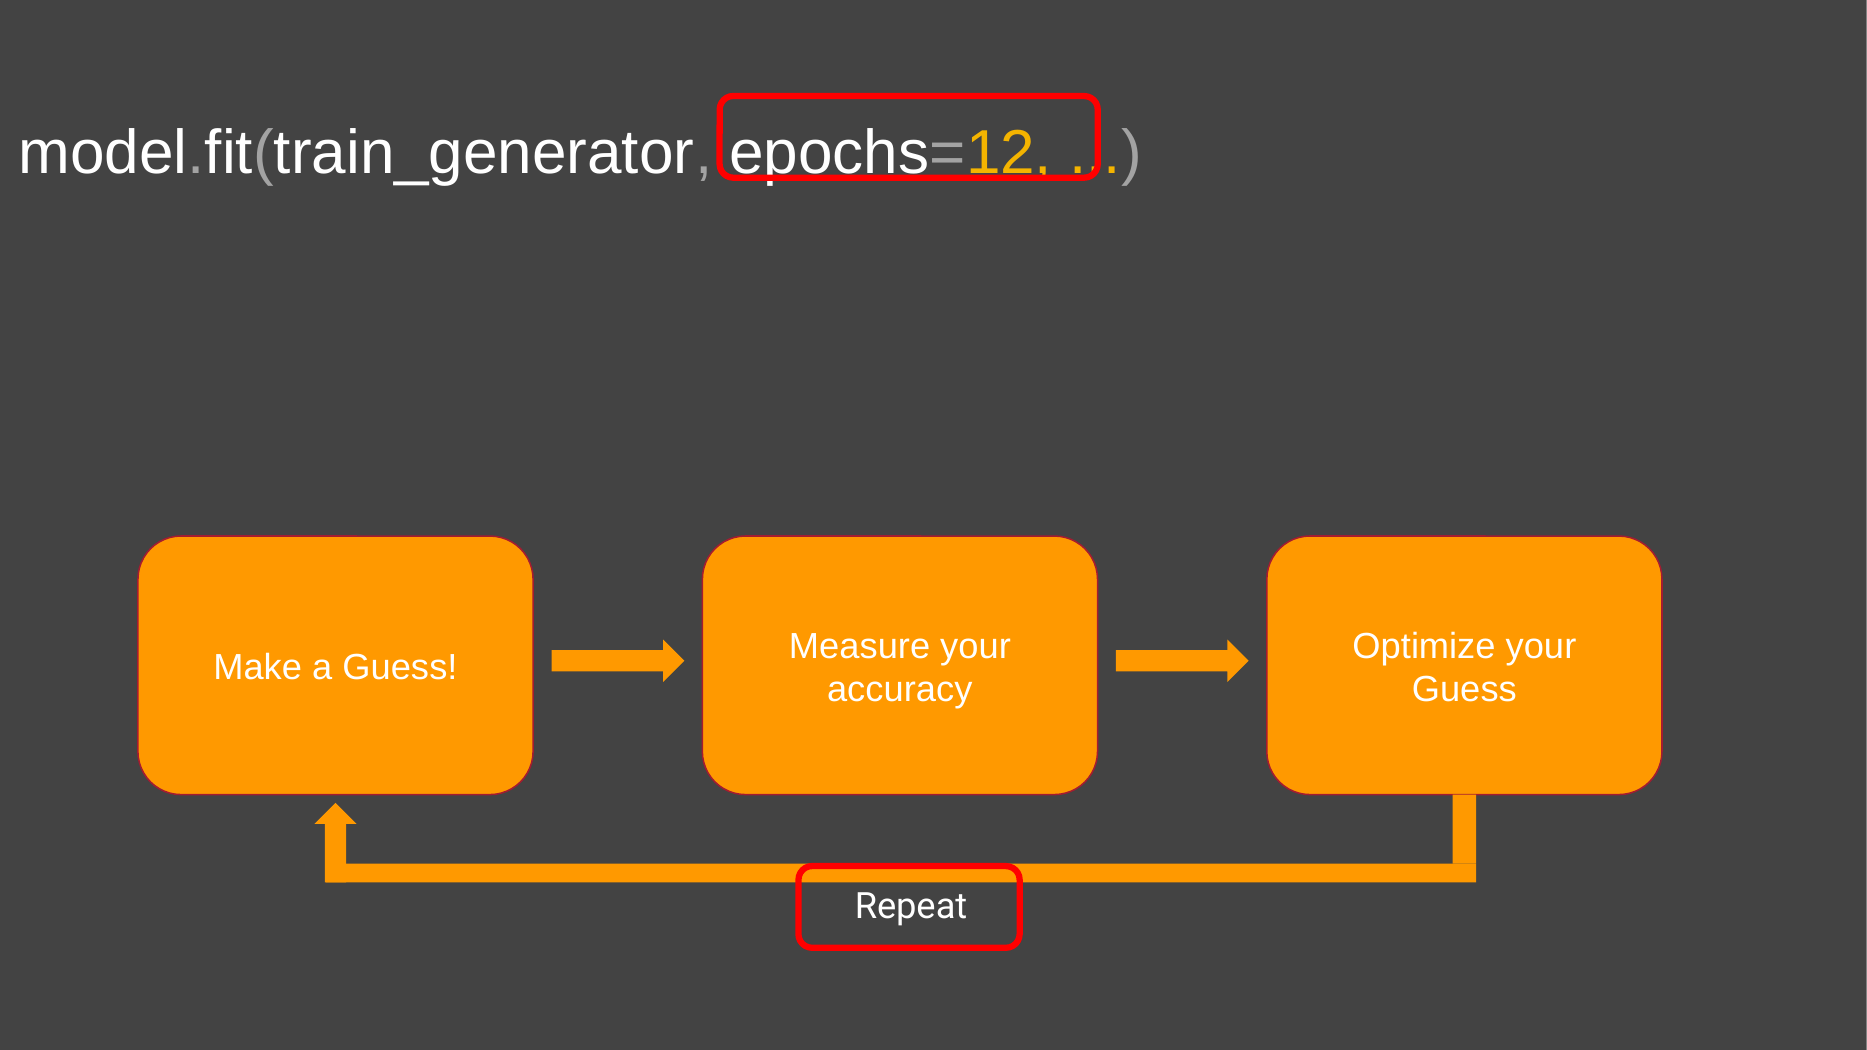

model.fit(train_generator, epochs=12, ...)

Make a Guess!
Measure your accuracy
Optimize your Guess

Repeat